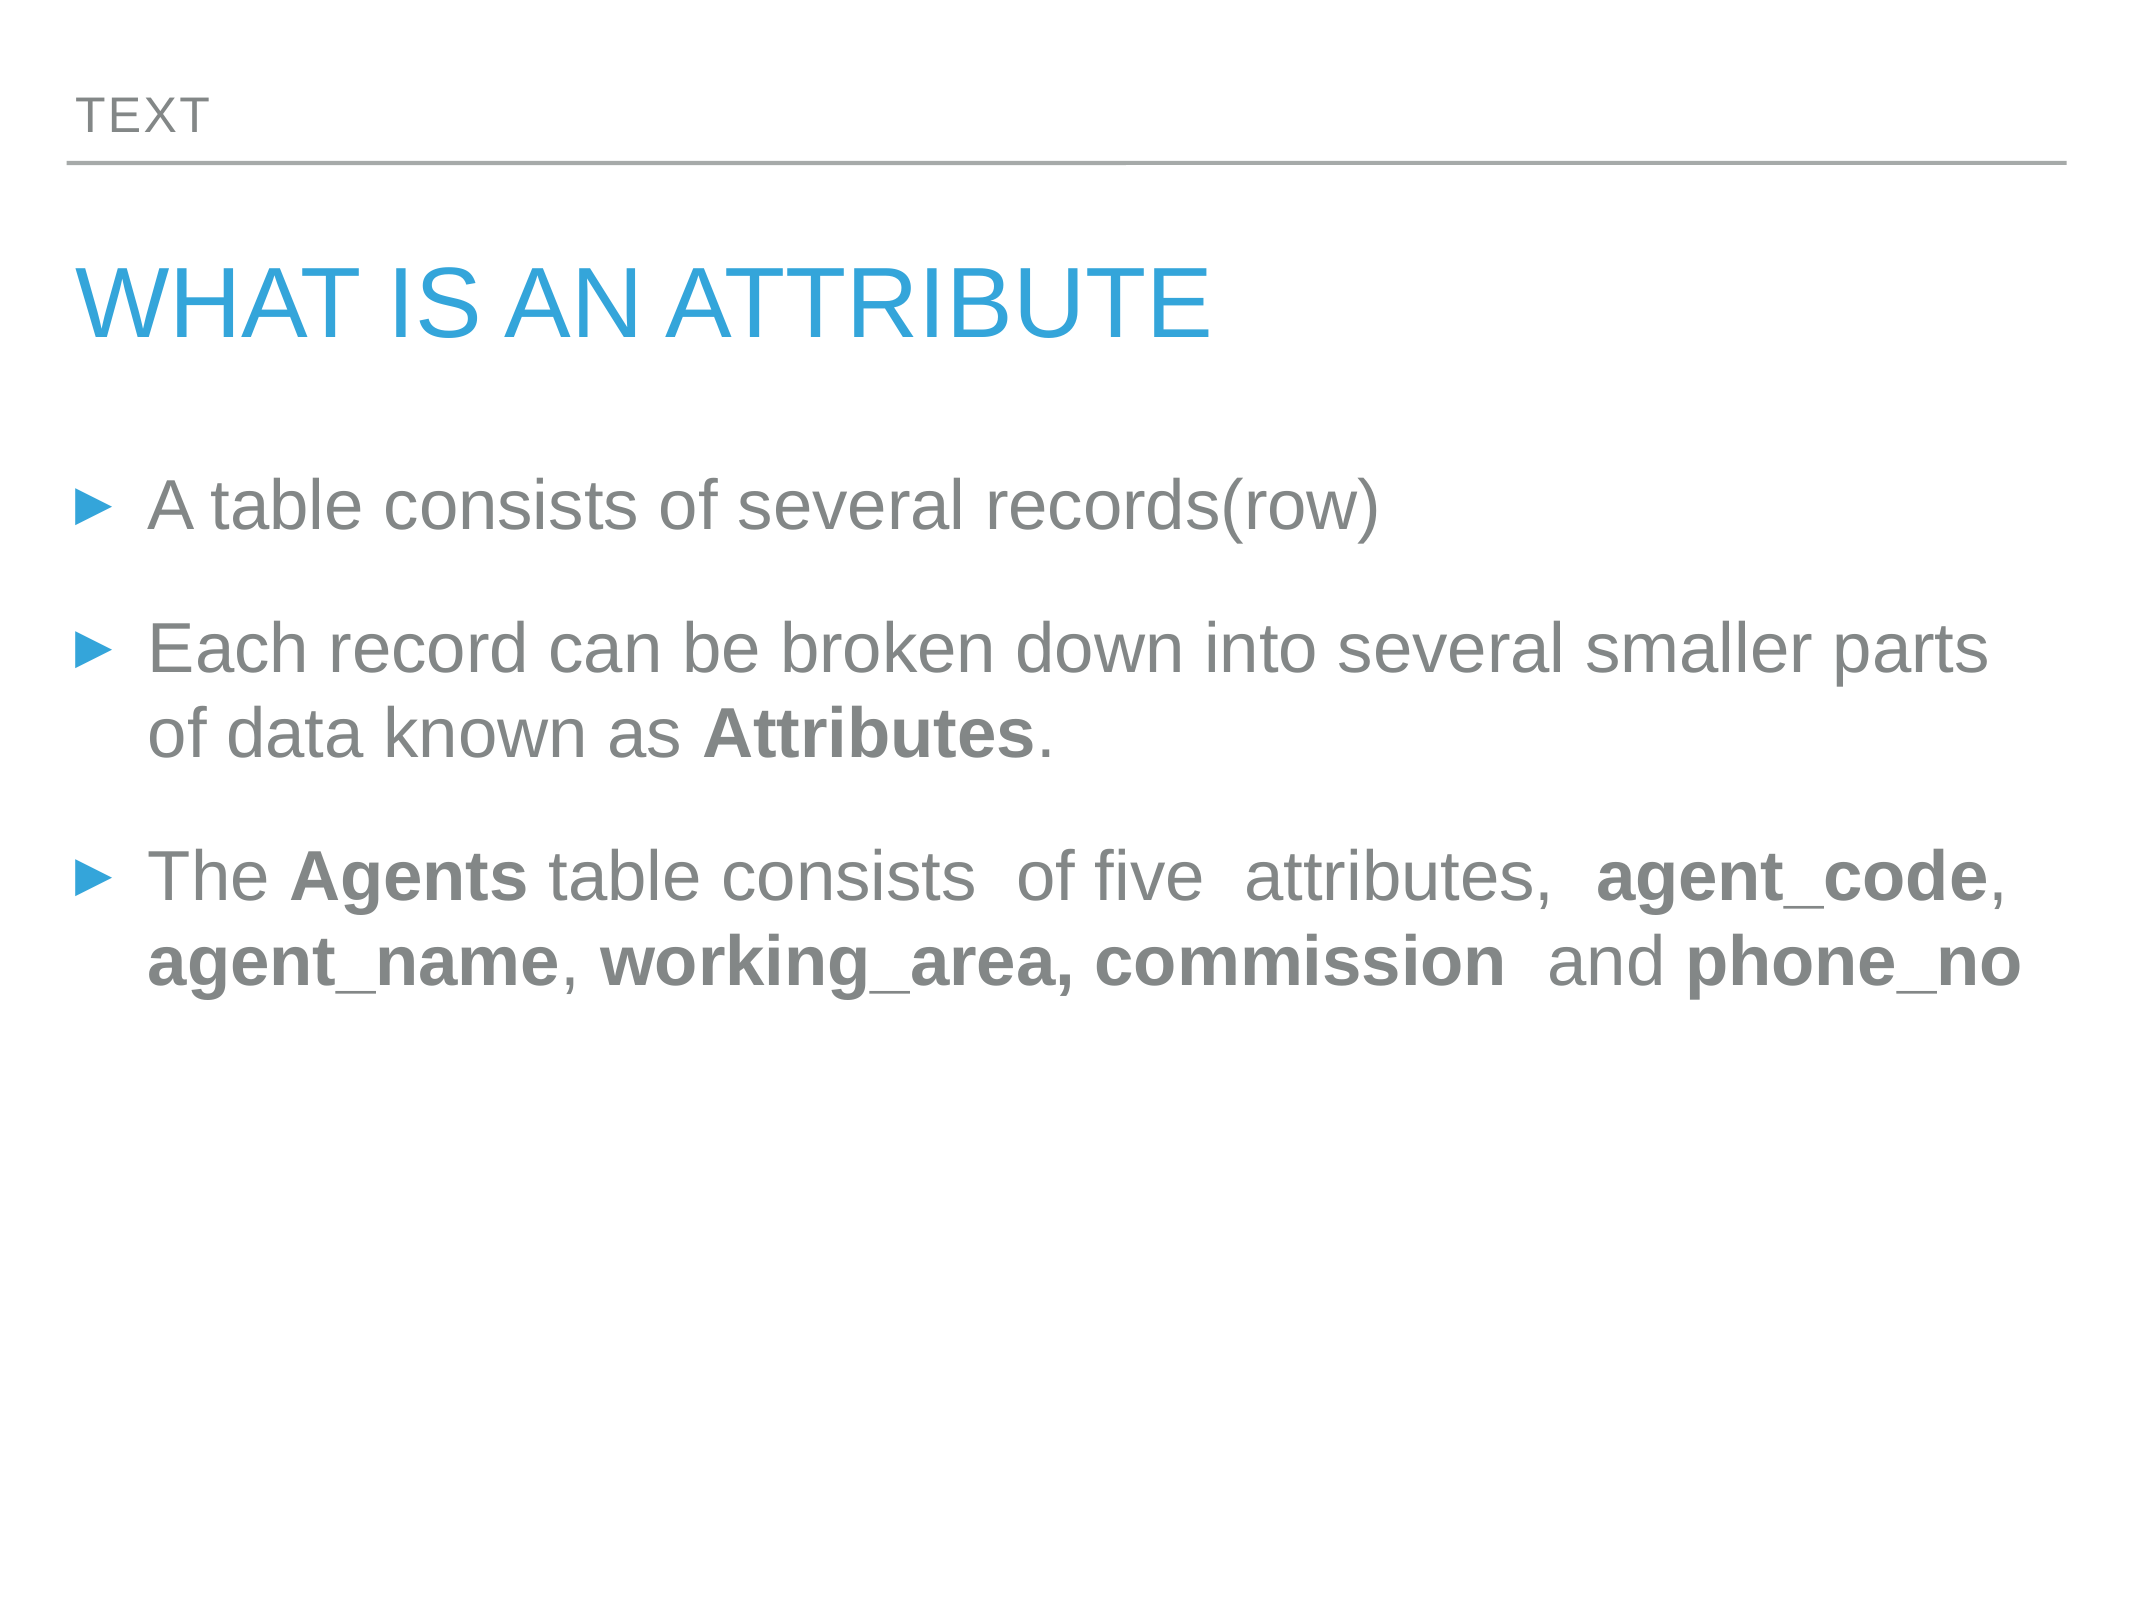

Text
# What is an attribute
A table consists of several records(row)
Each record can be broken down into several smaller parts of data known as Attributes.
The Agents table consists  of five  attributes,  agent_code,  agent_name, working_area, commission  and phone_no